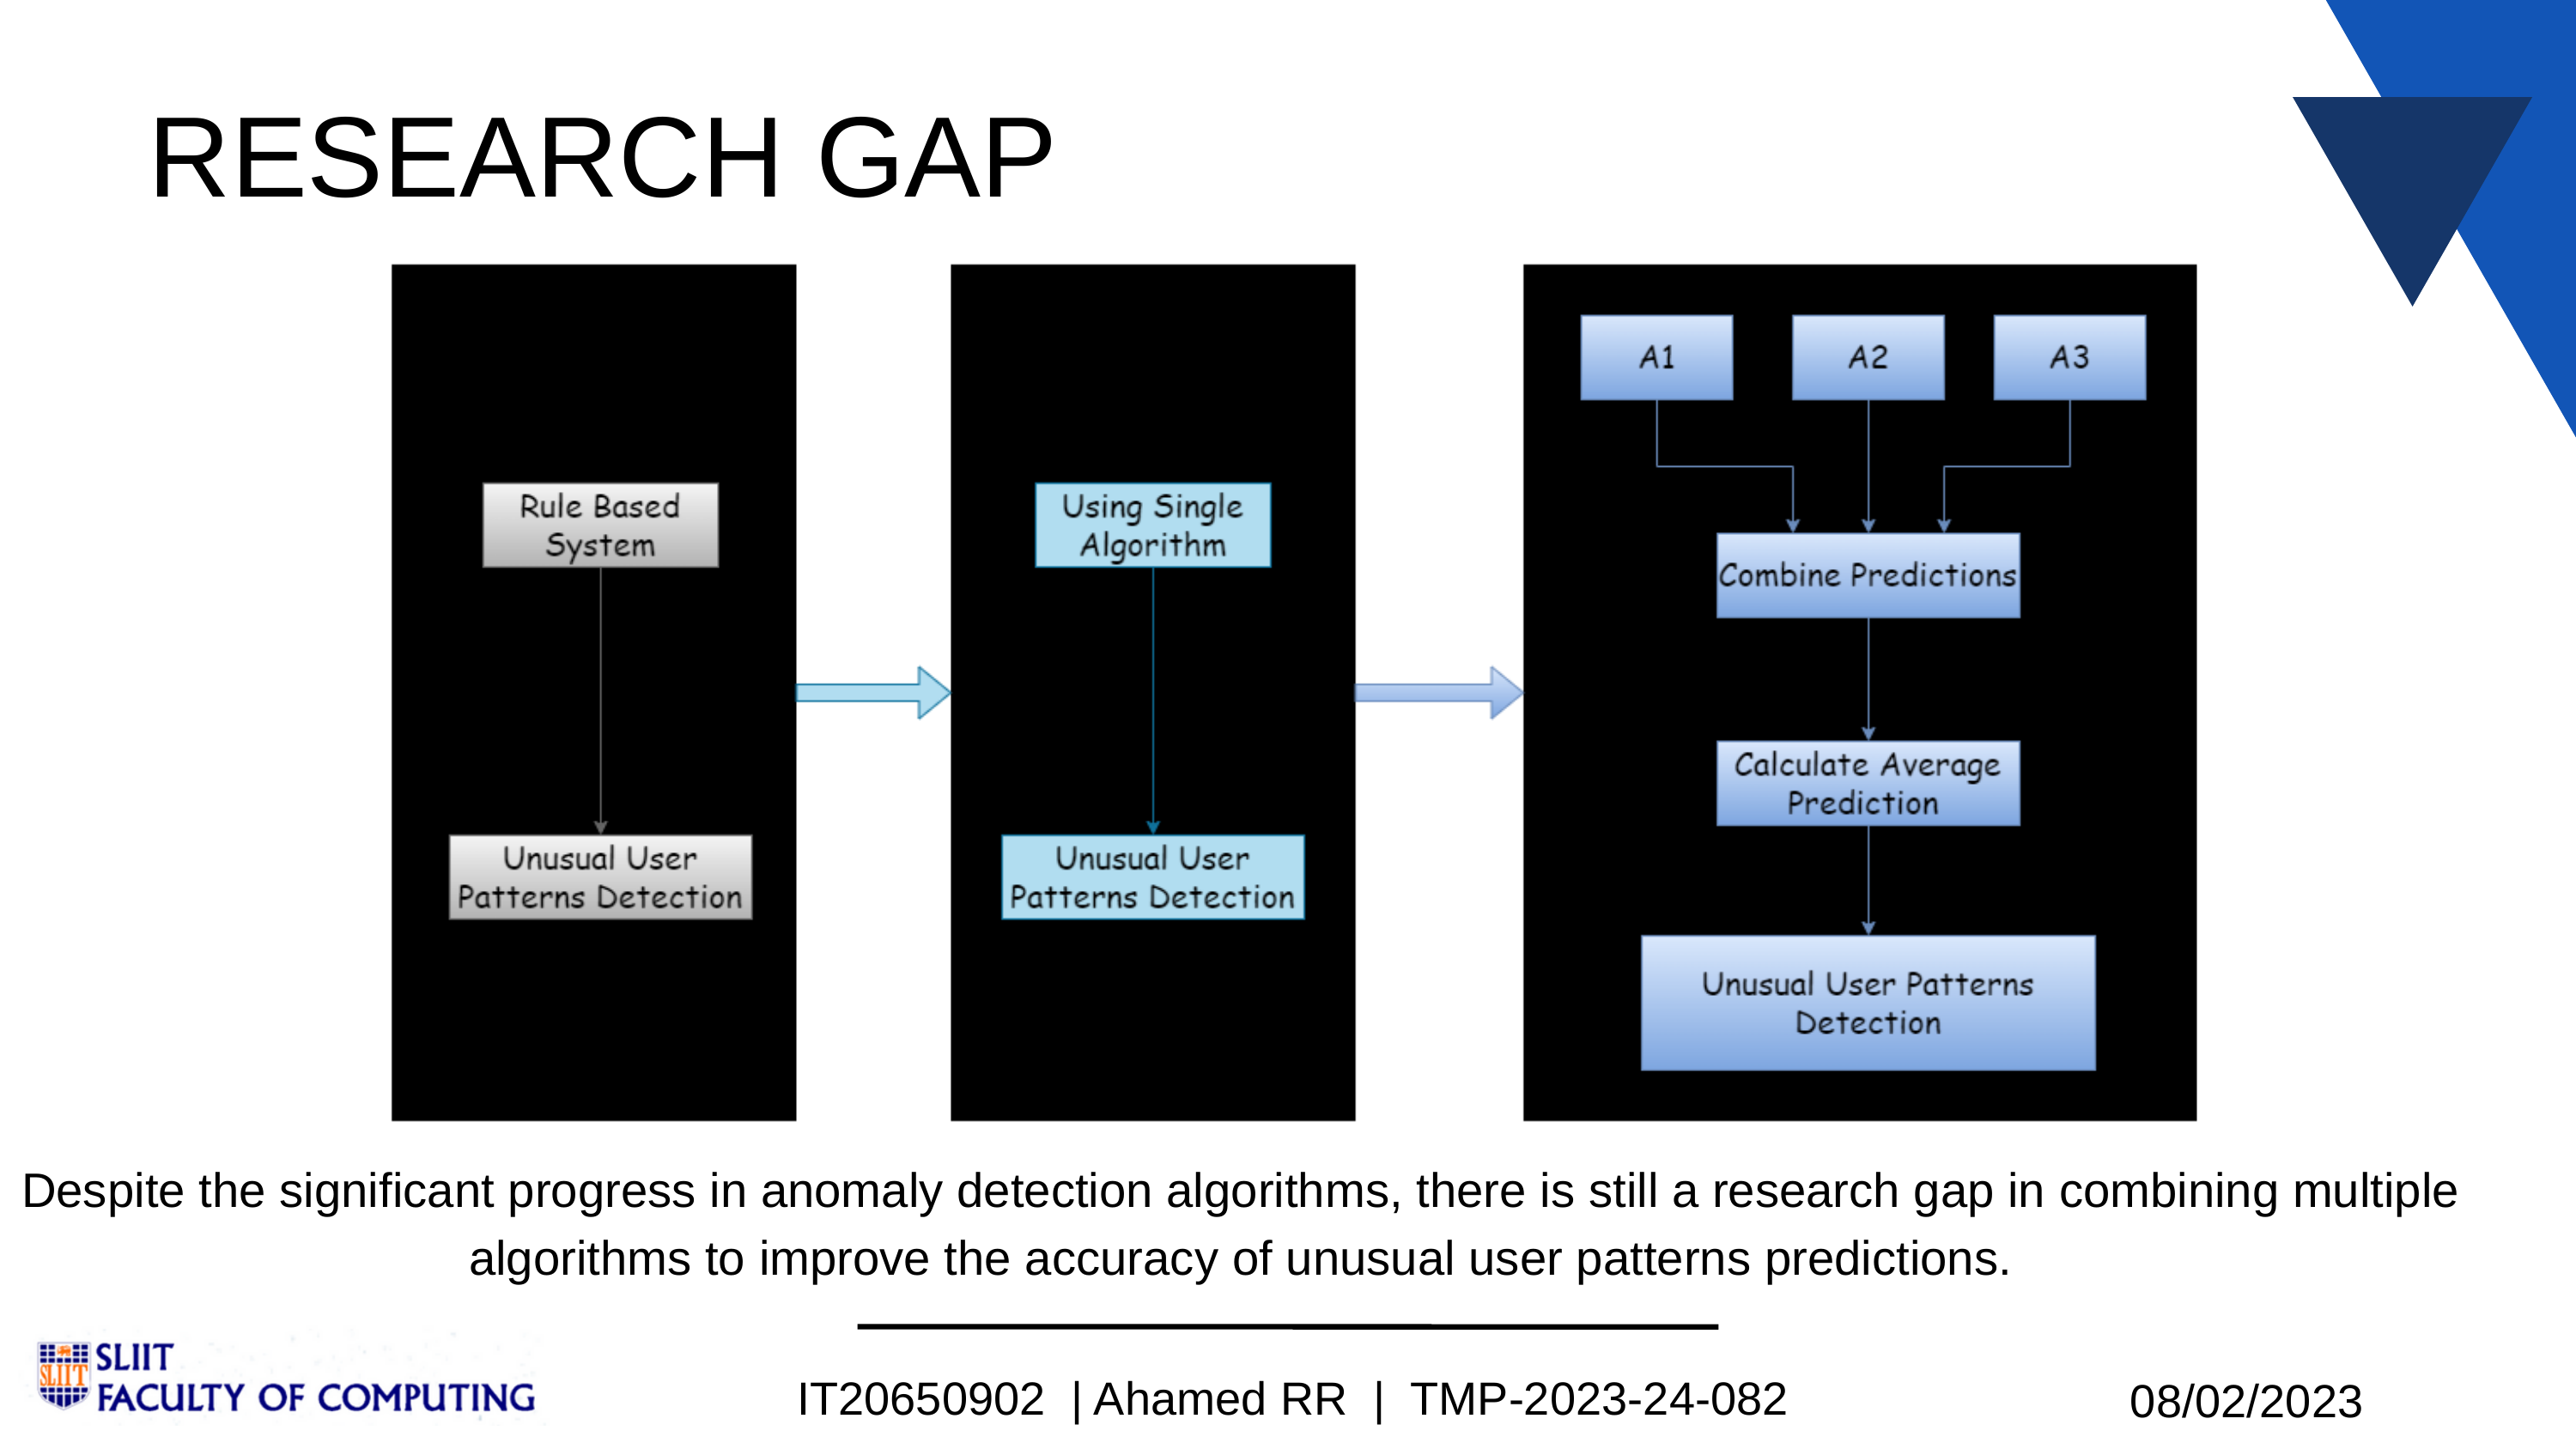

RESEARCH GAP

Despite the significant progress in anomaly detection algorithms, there is still a research gap in combining multiple algorithms to improve the accuracy of unusual user patterns predictions.

IT20650902  | Ahamed RR  |  TMP-2023-24-082
08/02/2023